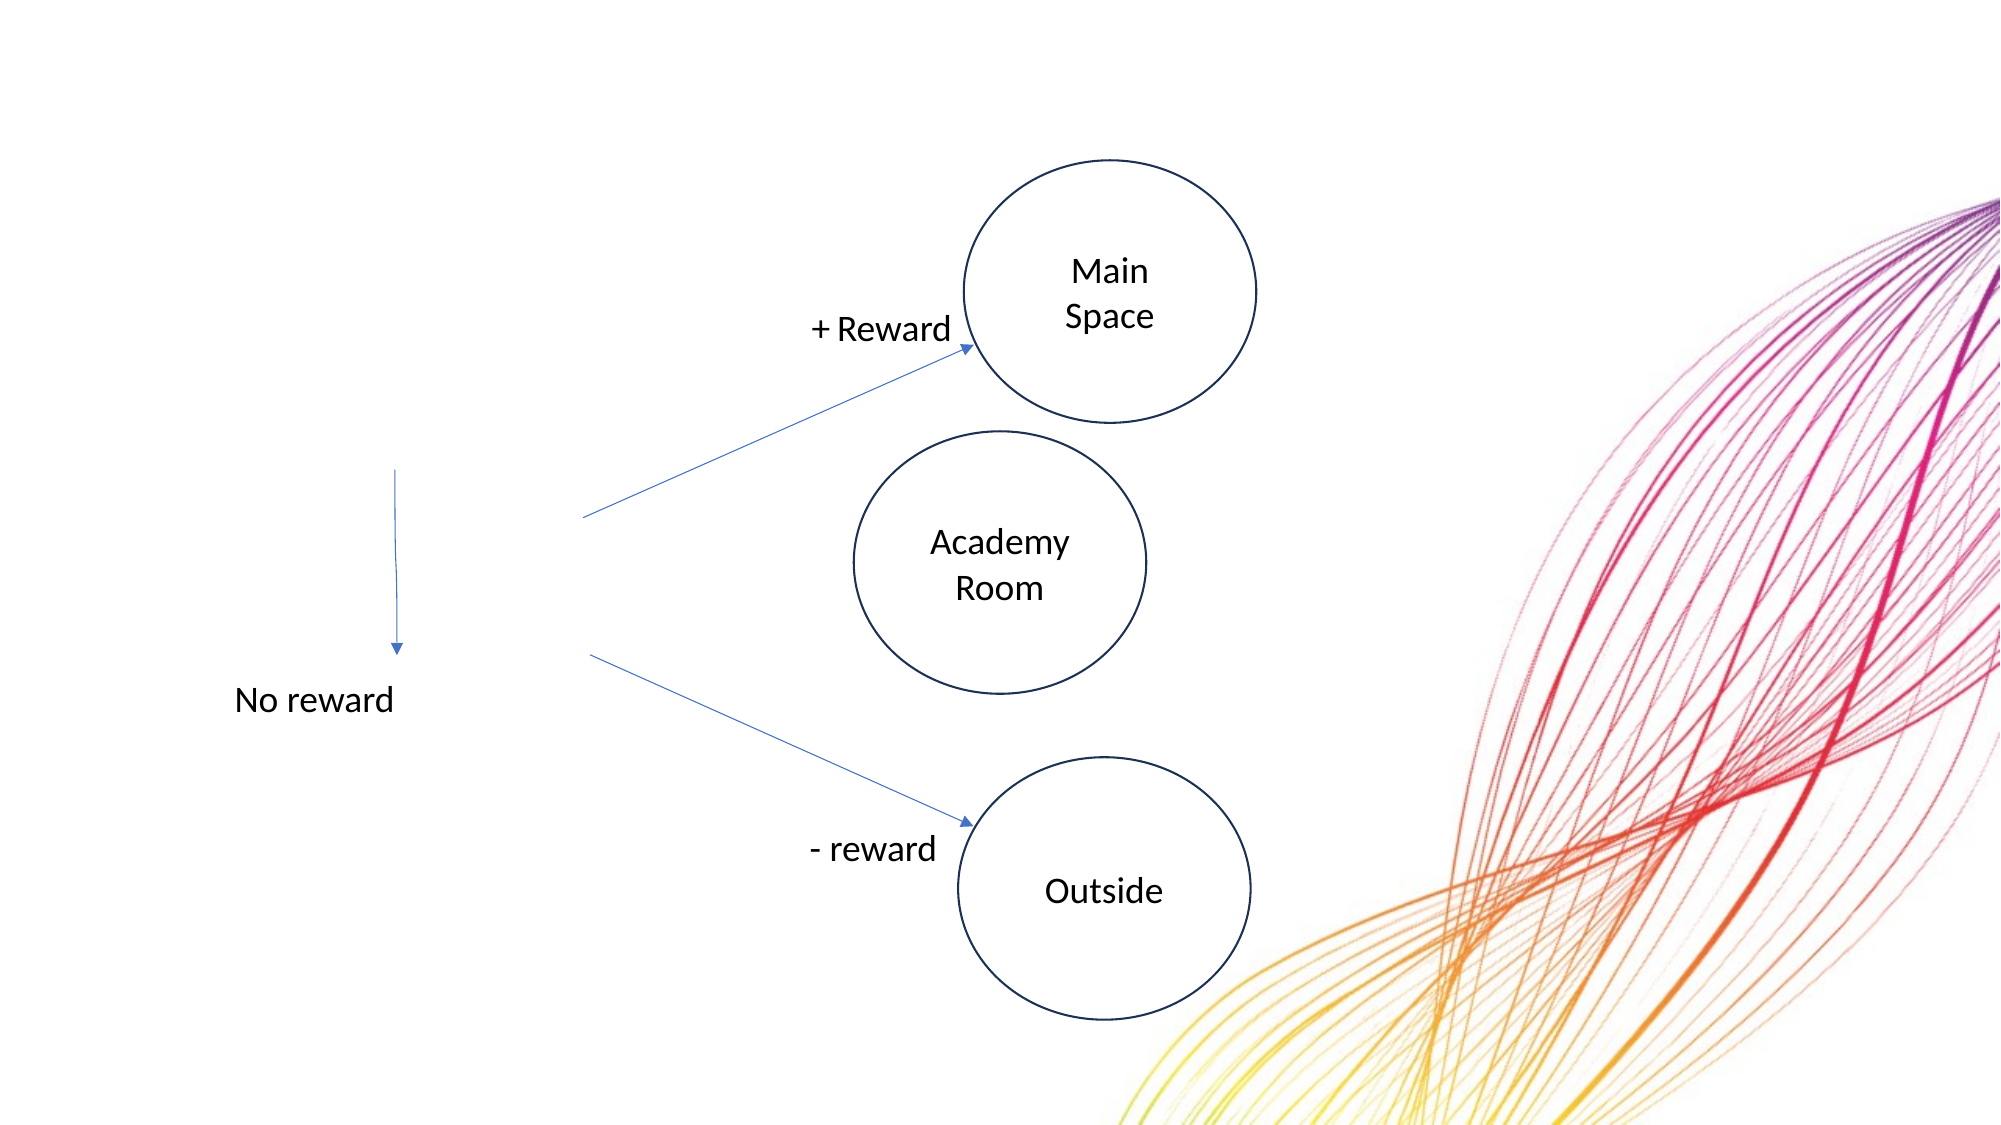

Main
Space
Reward
+
Academy Room
No reward
Outside
- reward